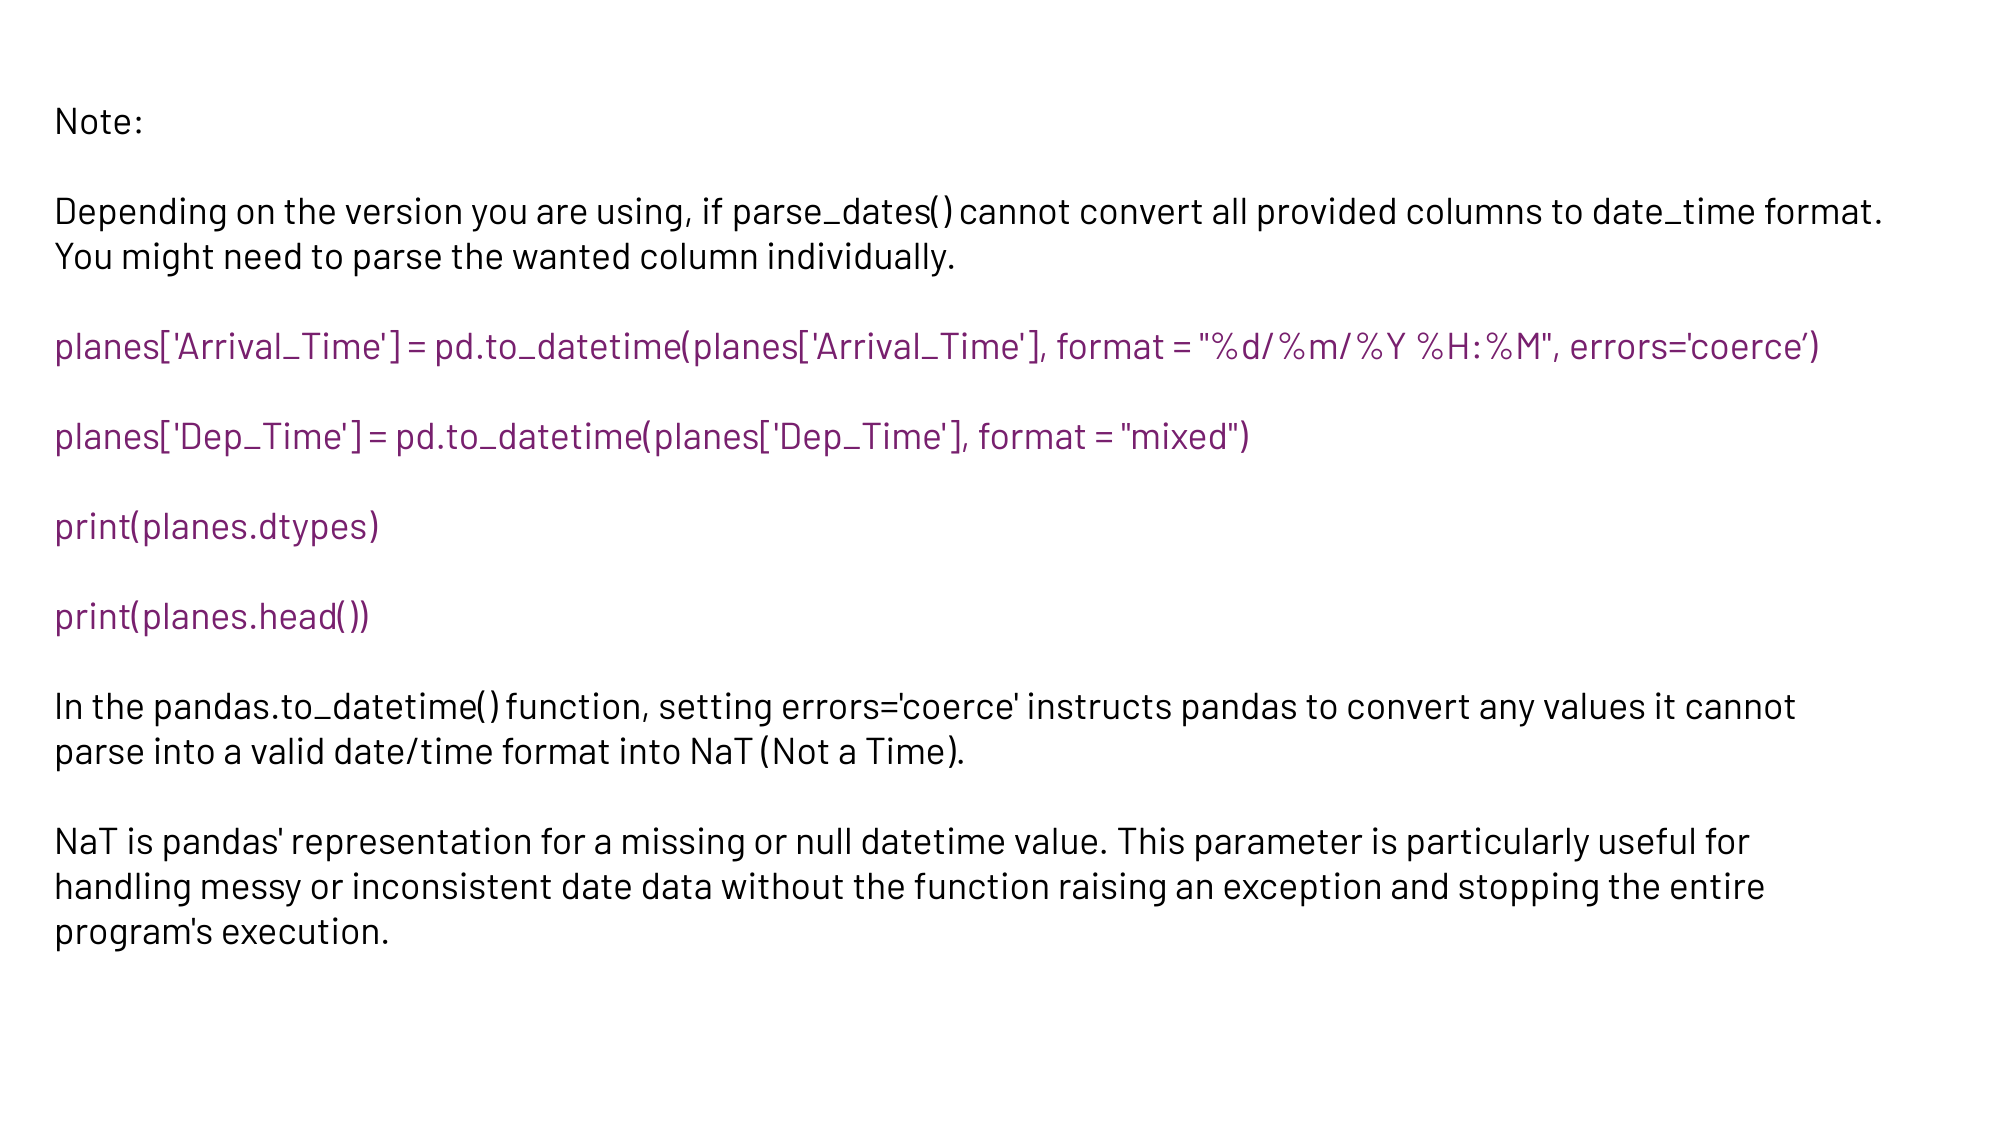

Note:

Depending on the version you are using, if parse_dates() cannot convert all provided columns to date_time format. You might need to parse the wanted column individually.

planes['Arrival_Time'] = pd.to_datetime(planes['Arrival_Time'], format = "%d/%m/%Y %H:%M", errors='coerce’)

planes['Dep_Time'] = pd.to_datetime(planes['Dep_Time'], format = "mixed")

print(planes.dtypes)

print(planes.head())

In the pandas.to_datetime() function, setting errors='coerce' instructs pandas to convert any values it cannot parse into a valid date/time format into NaT (Not a Time).

NaT is pandas' representation for a missing or null datetime value. This parameter is particularly useful for handling messy or inconsistent date data without the function raising an exception and stopping the entire program's execution.